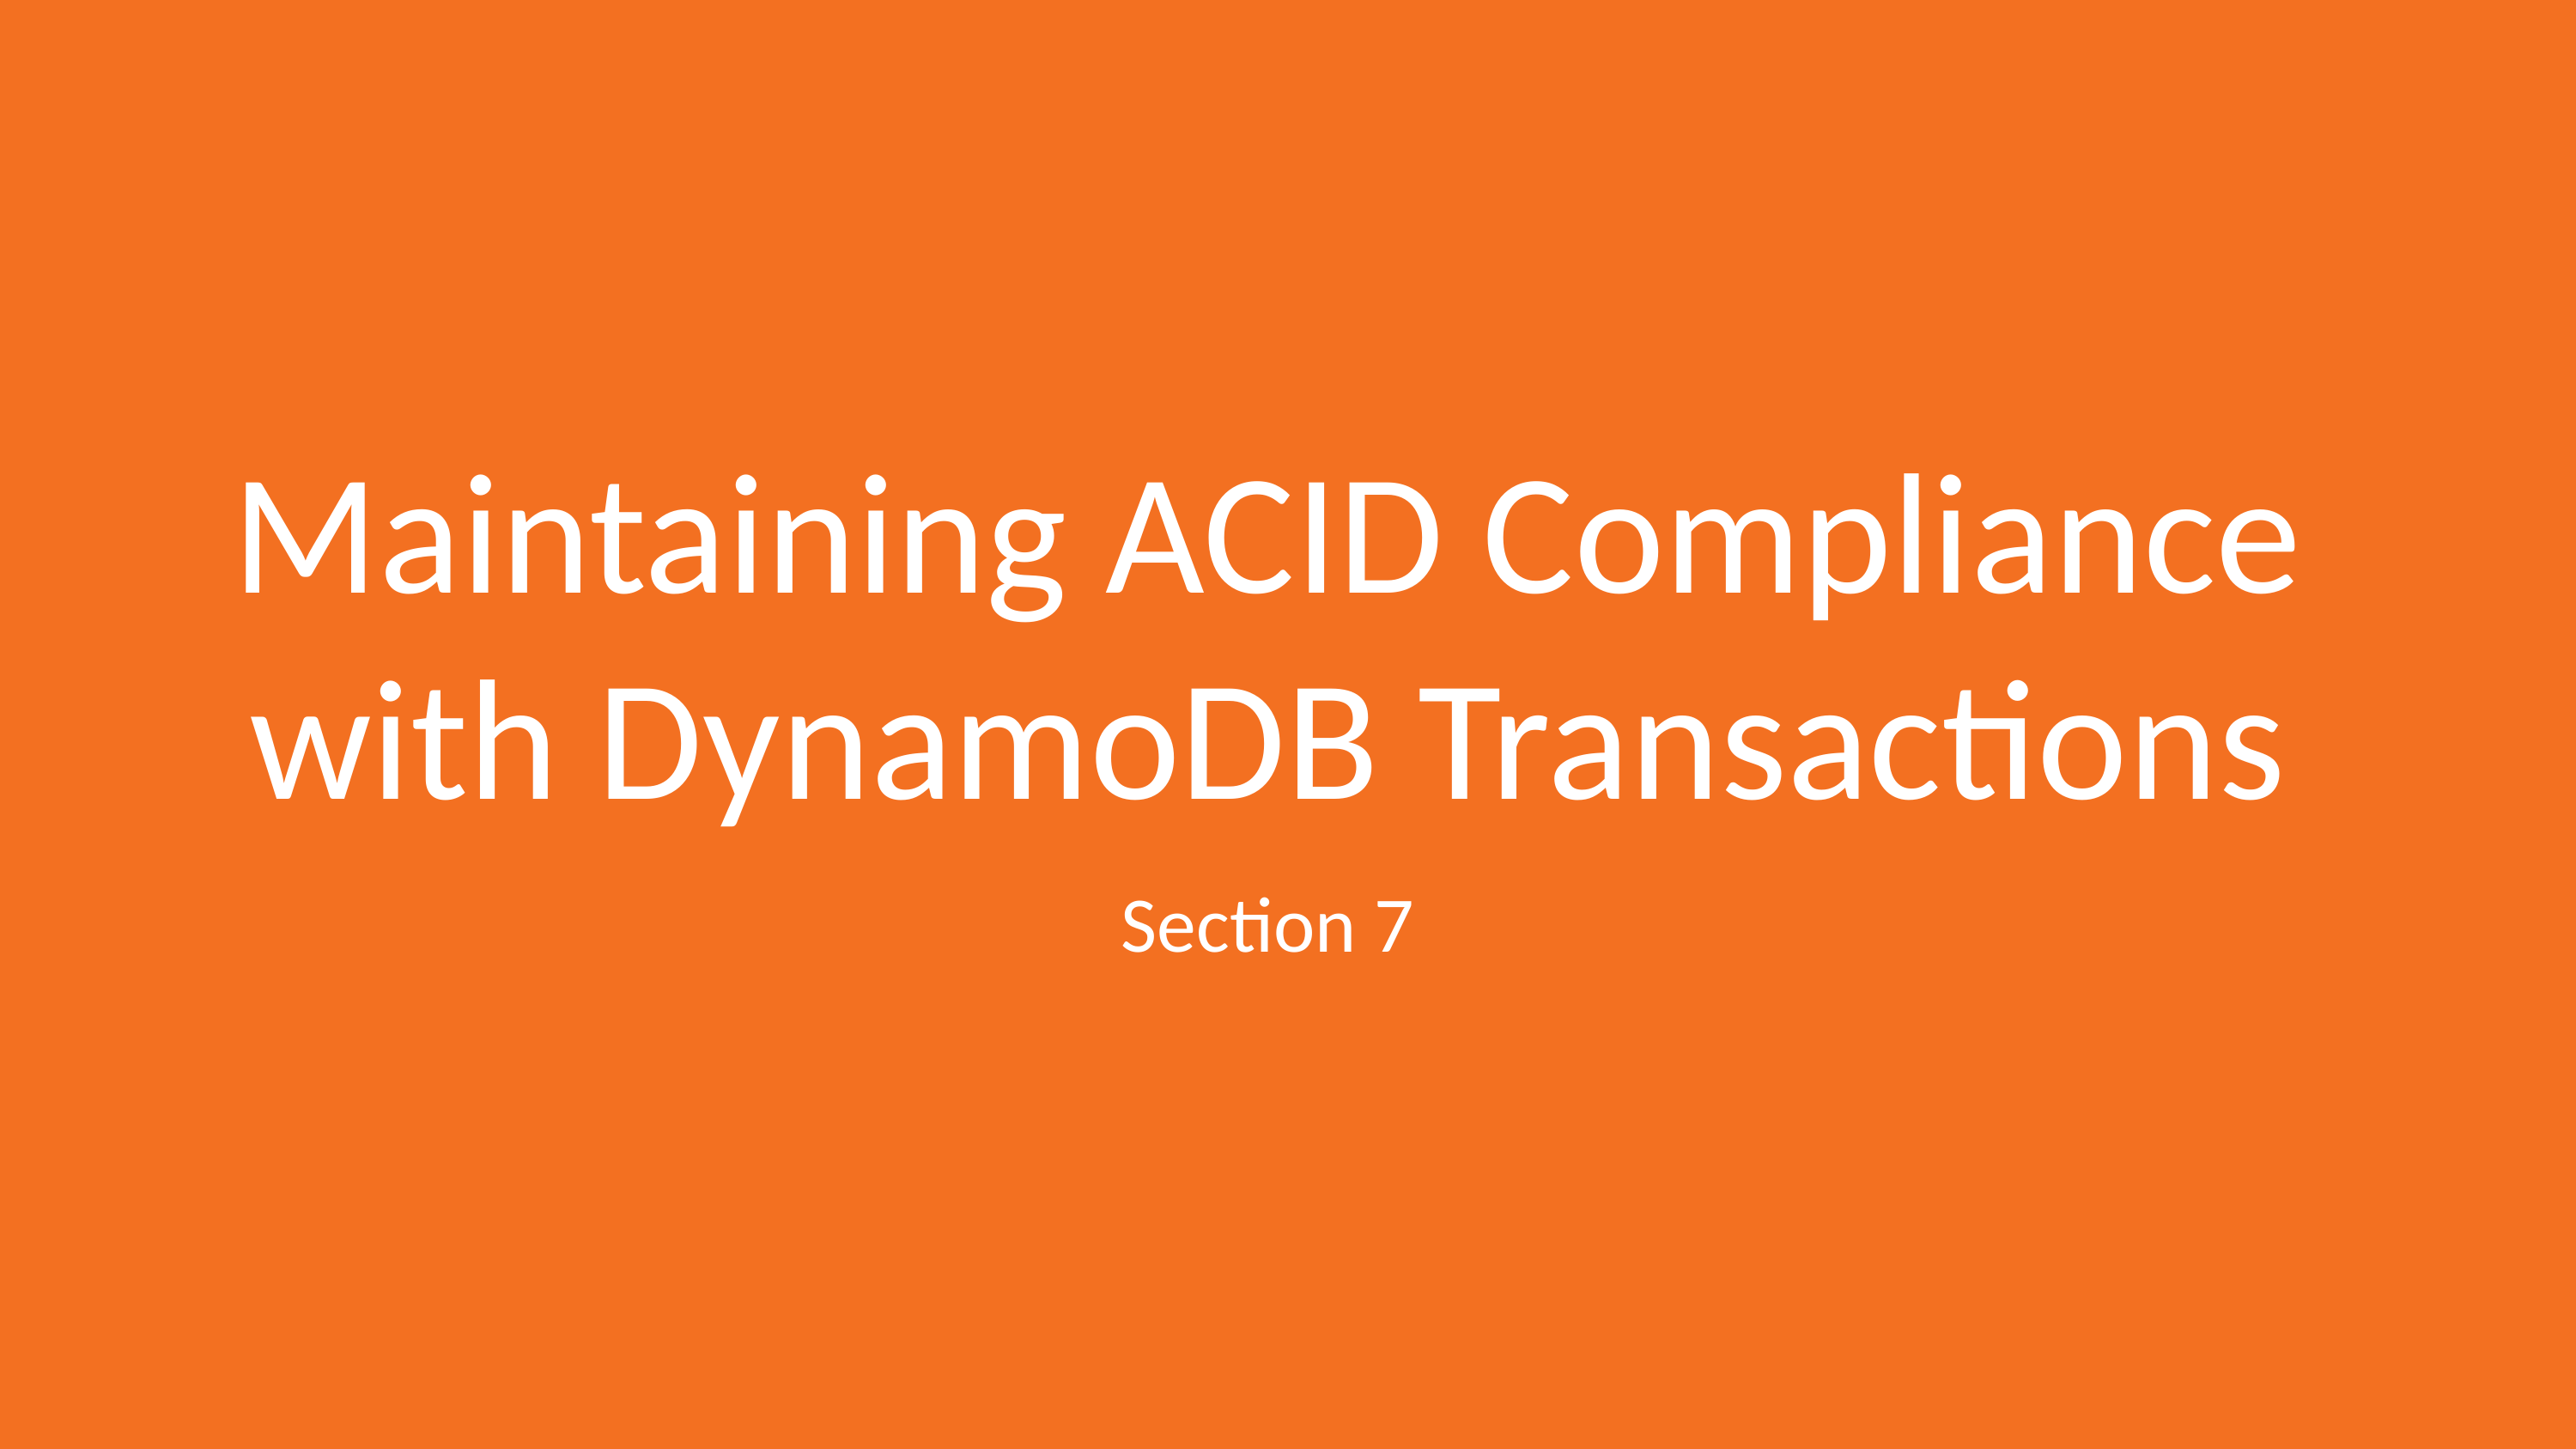

# Maintaining ACID Compliance with DynamoDB Transactions
Section 7